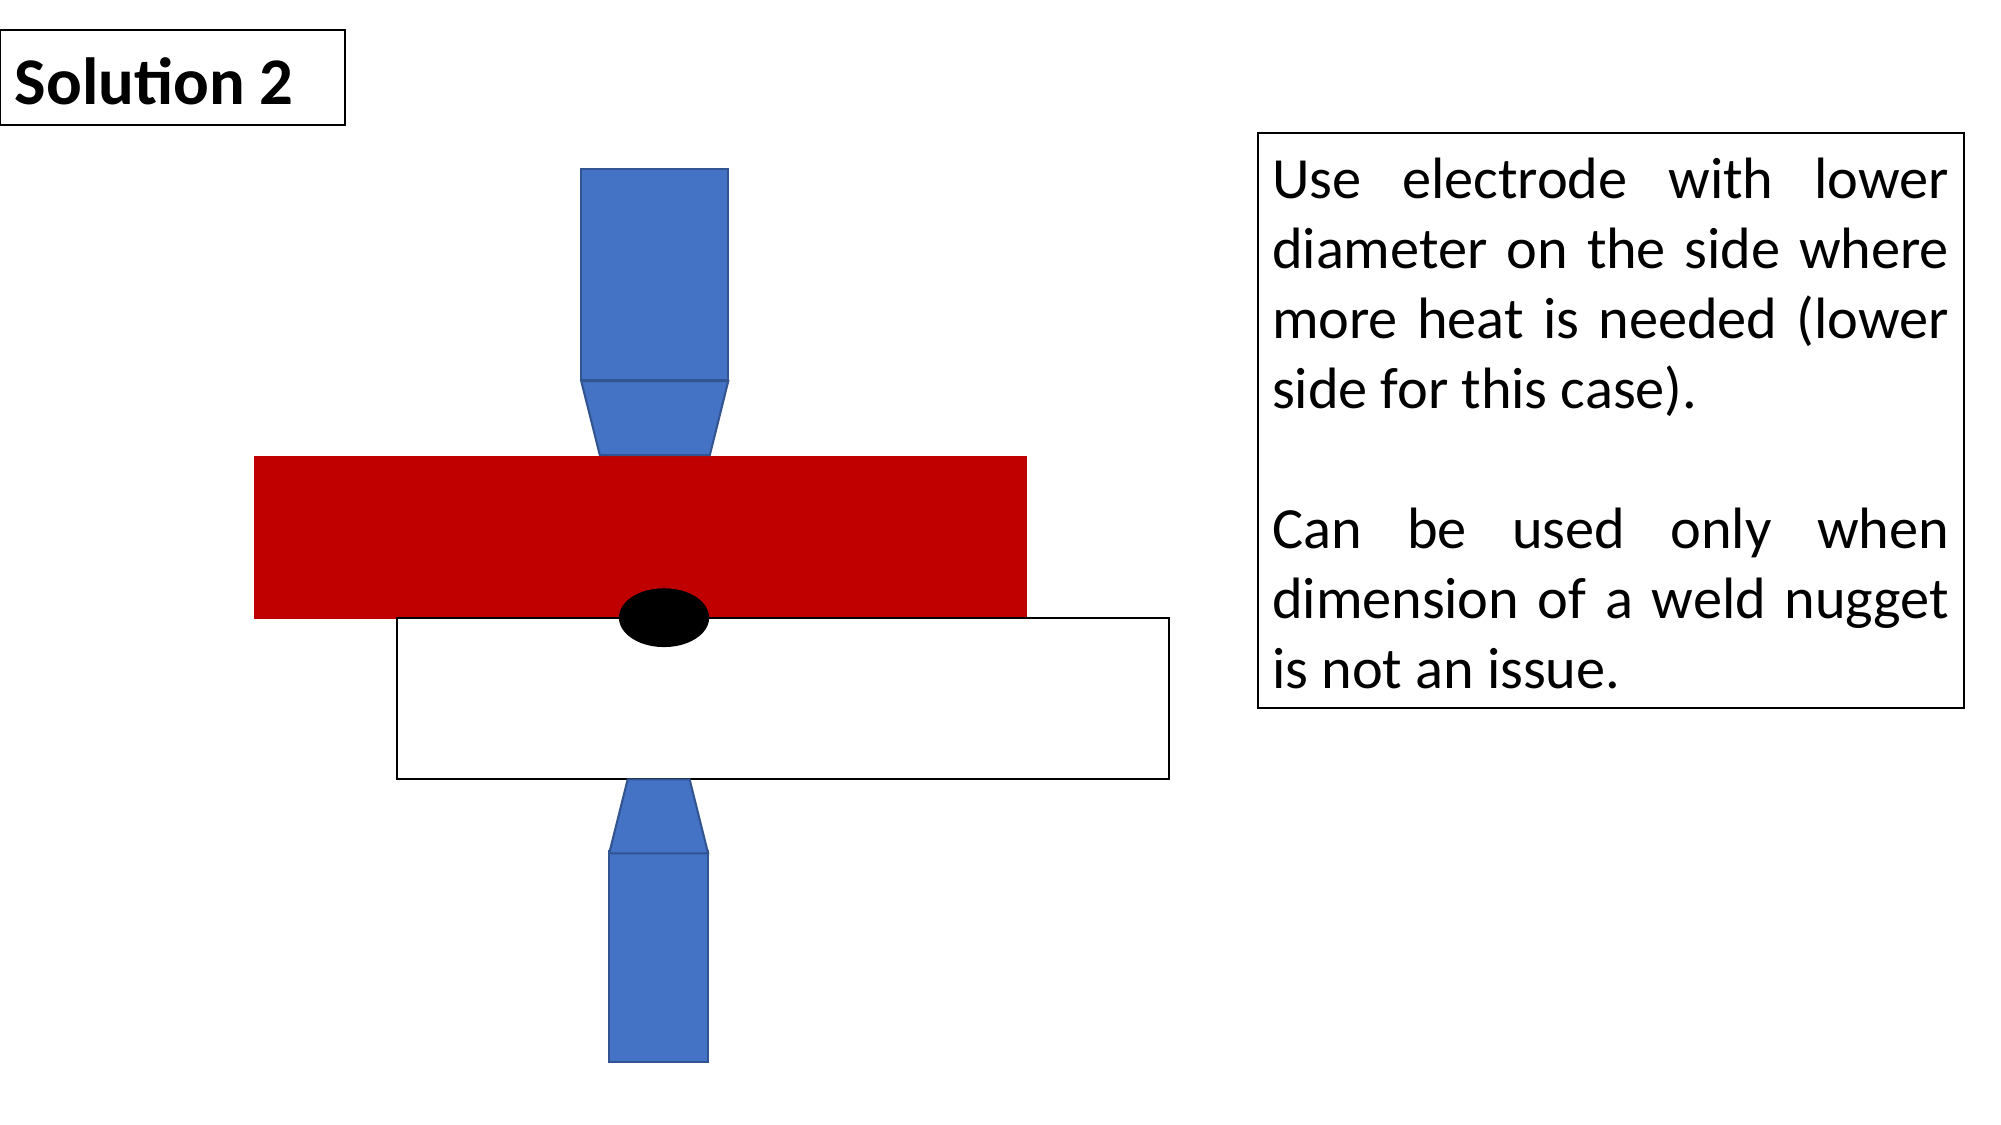

Solution 2
Use electrode with lower diameter on the side where more heat is needed (lower side for this case).

Can be used only when dimension of a weld nugget is not an issue.